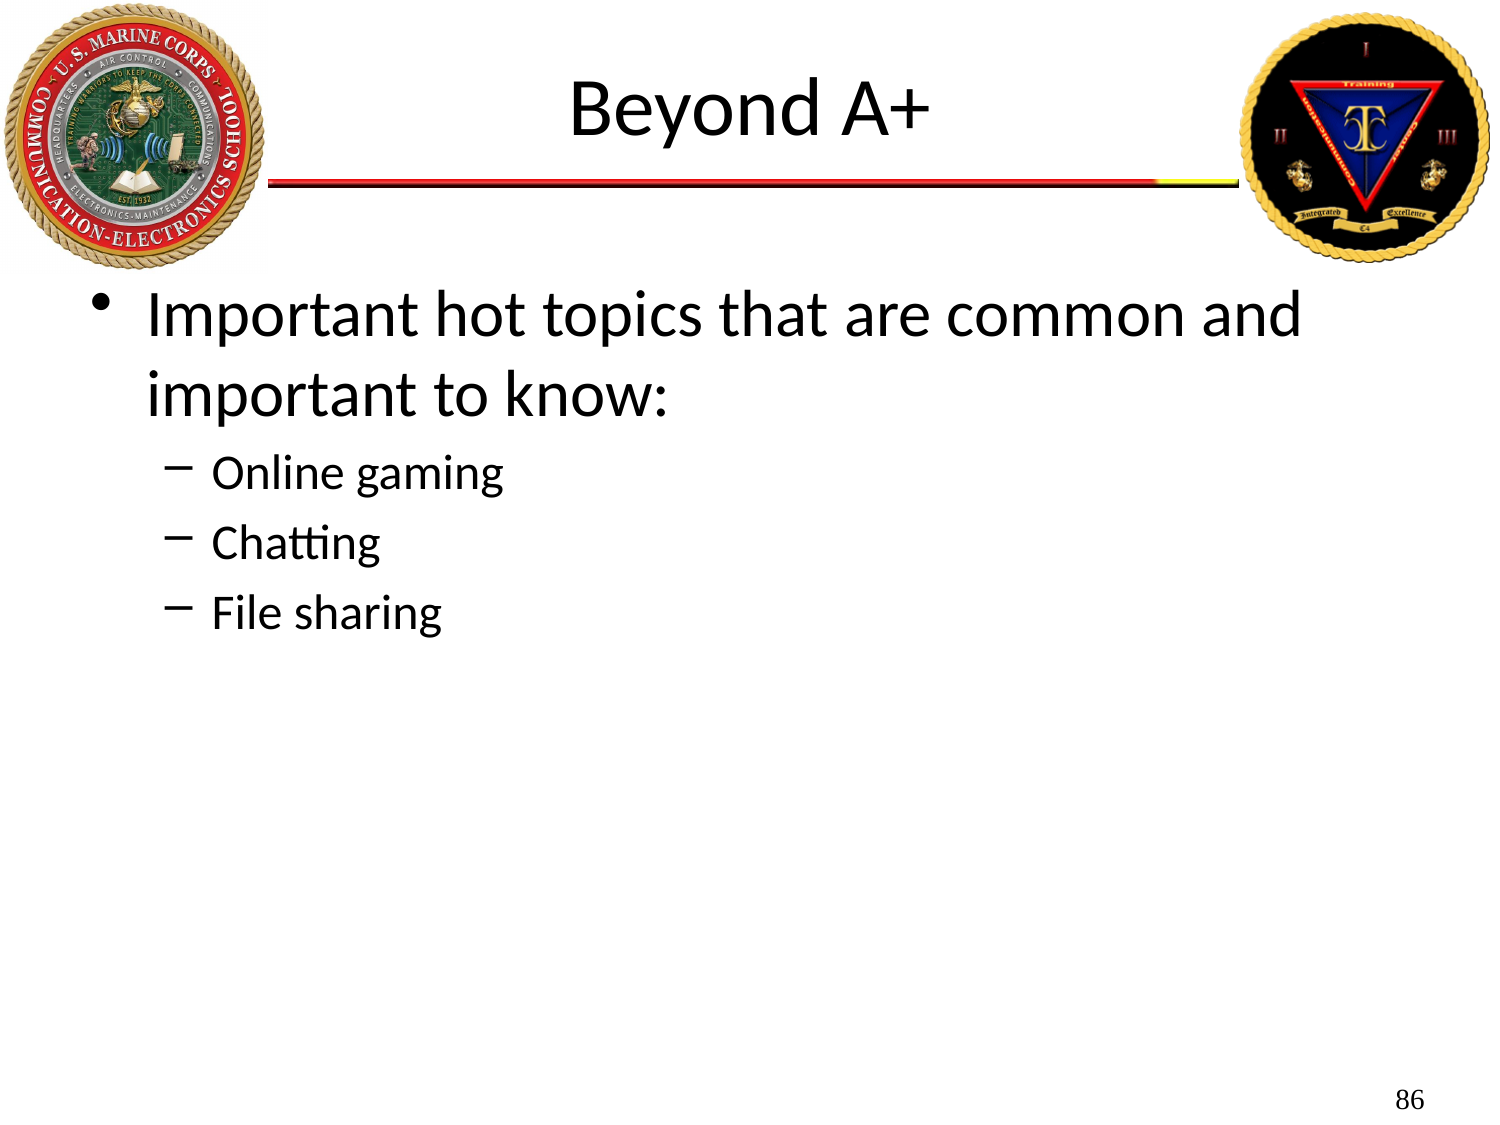

# Beyond A+
Important hot topics that are common and important to know:
Online gaming
Chatting
File sharing